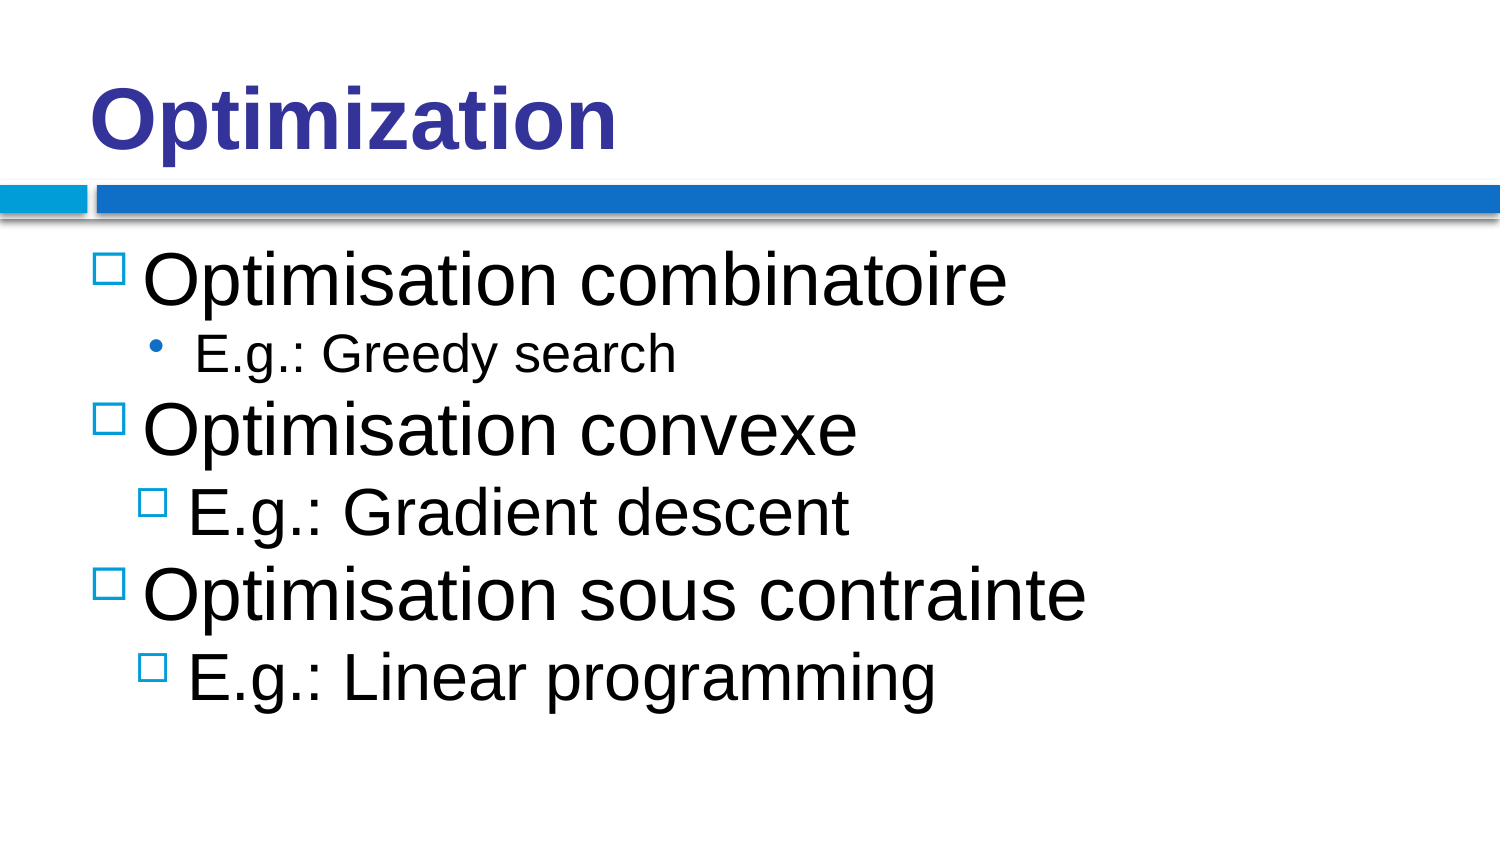

# Optimization
Optimisation combinatoire
E.g.: Greedy search
Optimisation convexe
E.g.: Gradient descent
Optimisation sous contrainte
E.g.: Linear programming